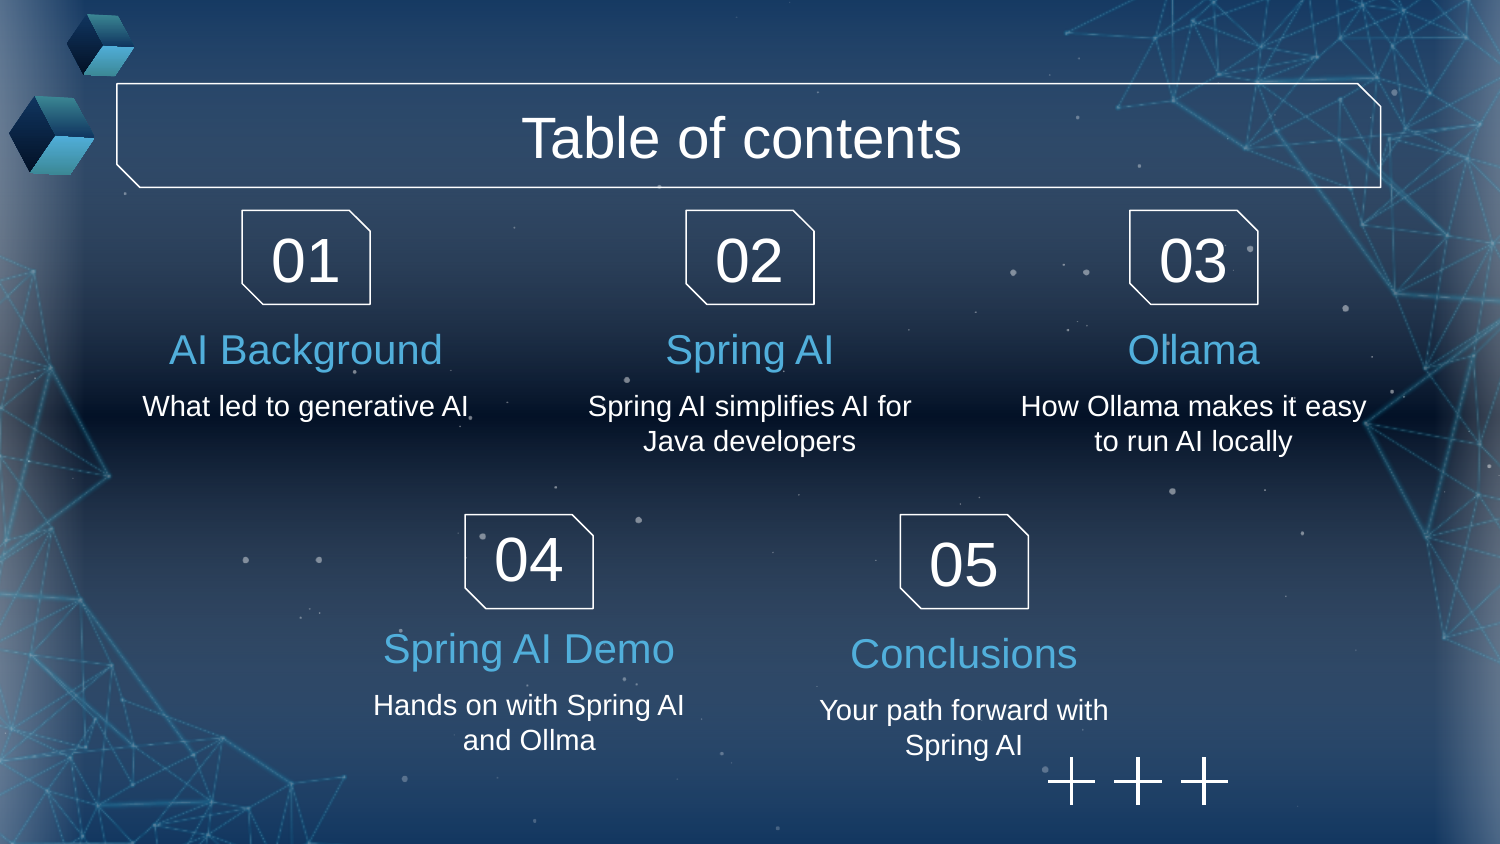

Table of contents

01
02
03
# AI Background
Spring AI
Ollama
What led to generative AI
Spring AI simplifies AI for Java developers
How Ollama makes it easy to run AI locally

04
05
Spring AI Demo
Conclusions
Hands on with Spring AI and Ollma
Your path forward with Spring AI